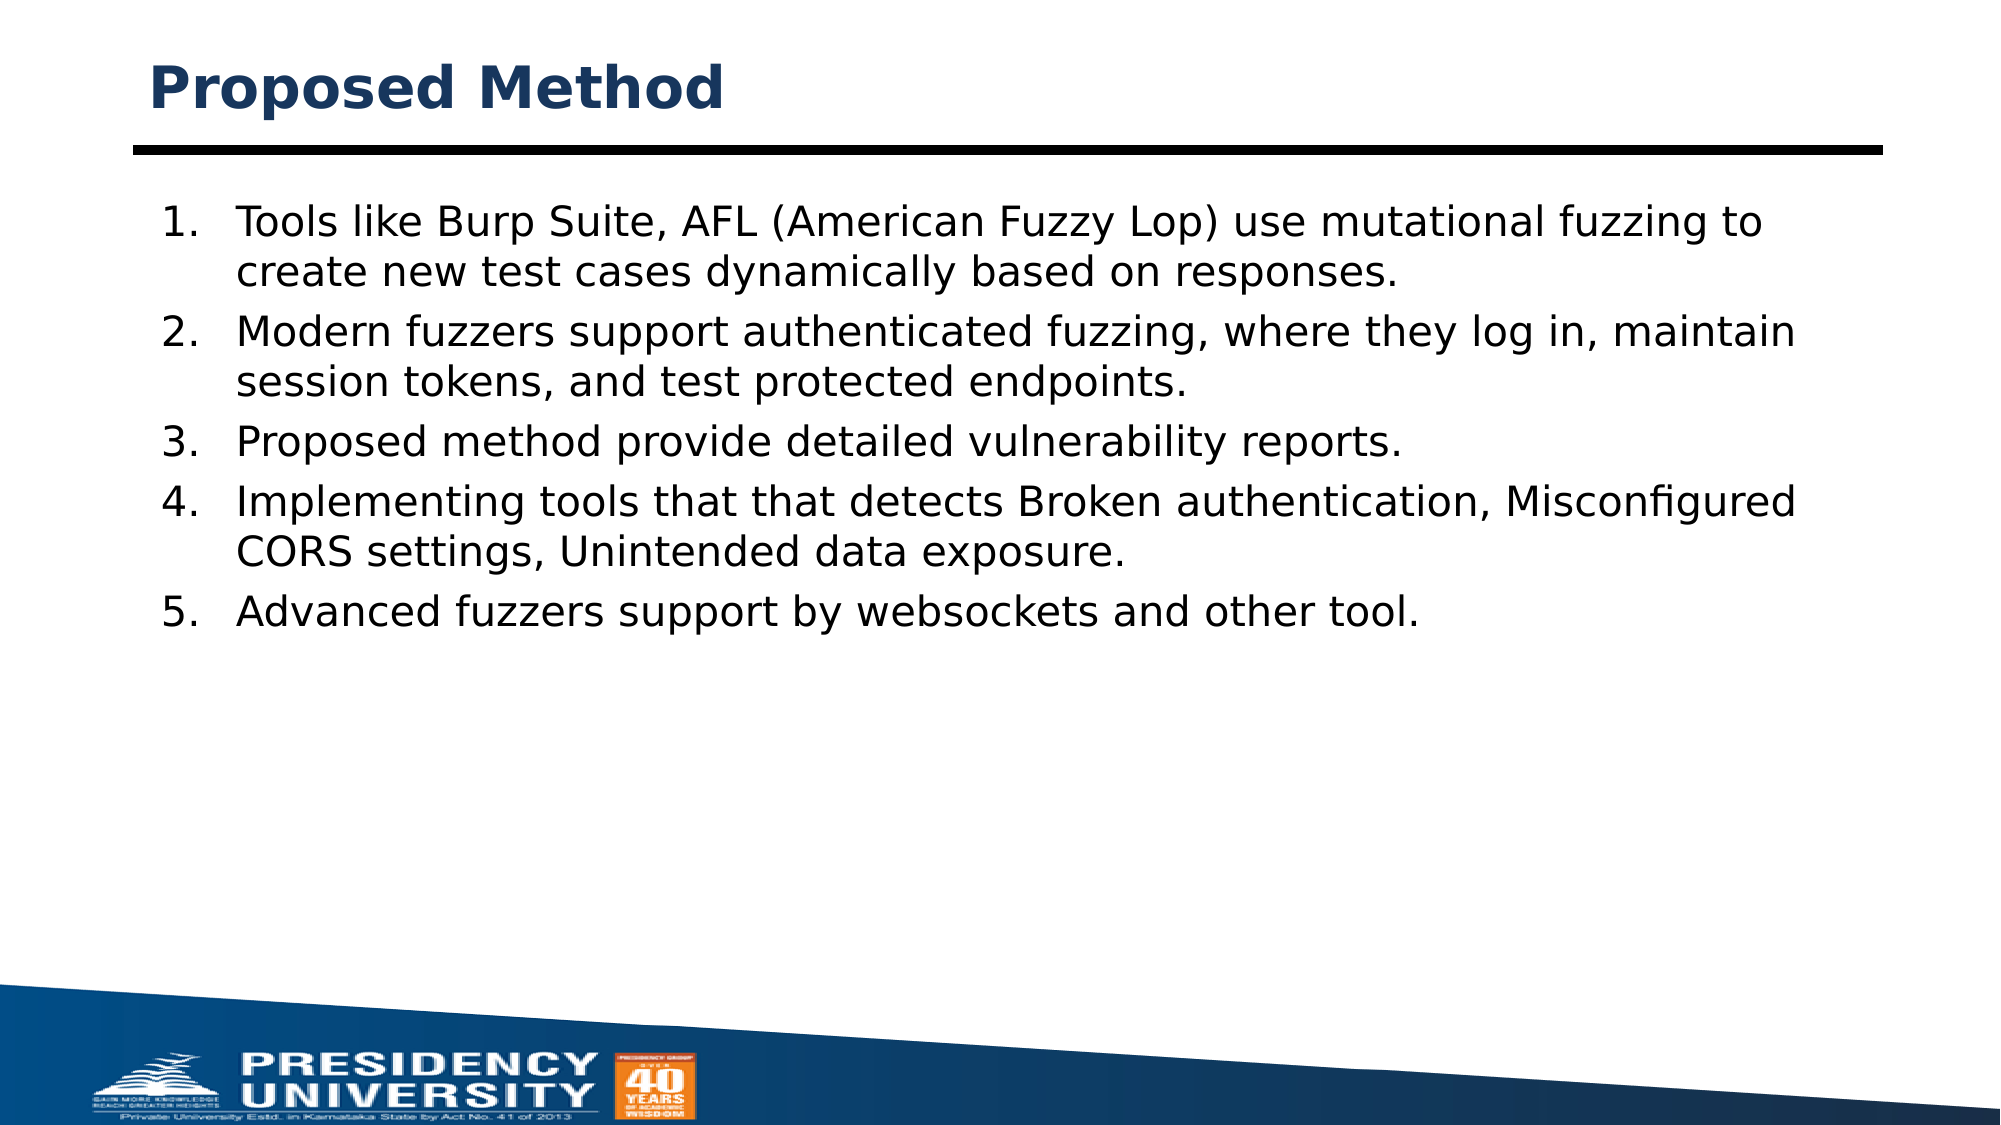

# Proposed Method
Tools like Burp Suite, AFL (American Fuzzy Lop) use mutational fuzzing to create new test cases dynamically based on responses.
Modern fuzzers support authenticated fuzzing, where they log in, maintain session tokens, and test protected endpoints.
Proposed method provide detailed vulnerability reports.
Implementing tools that that detects Broken authentication, Misconfigured CORS settings, Unintended data exposure.
Advanced fuzzers support by websockets and other tool.